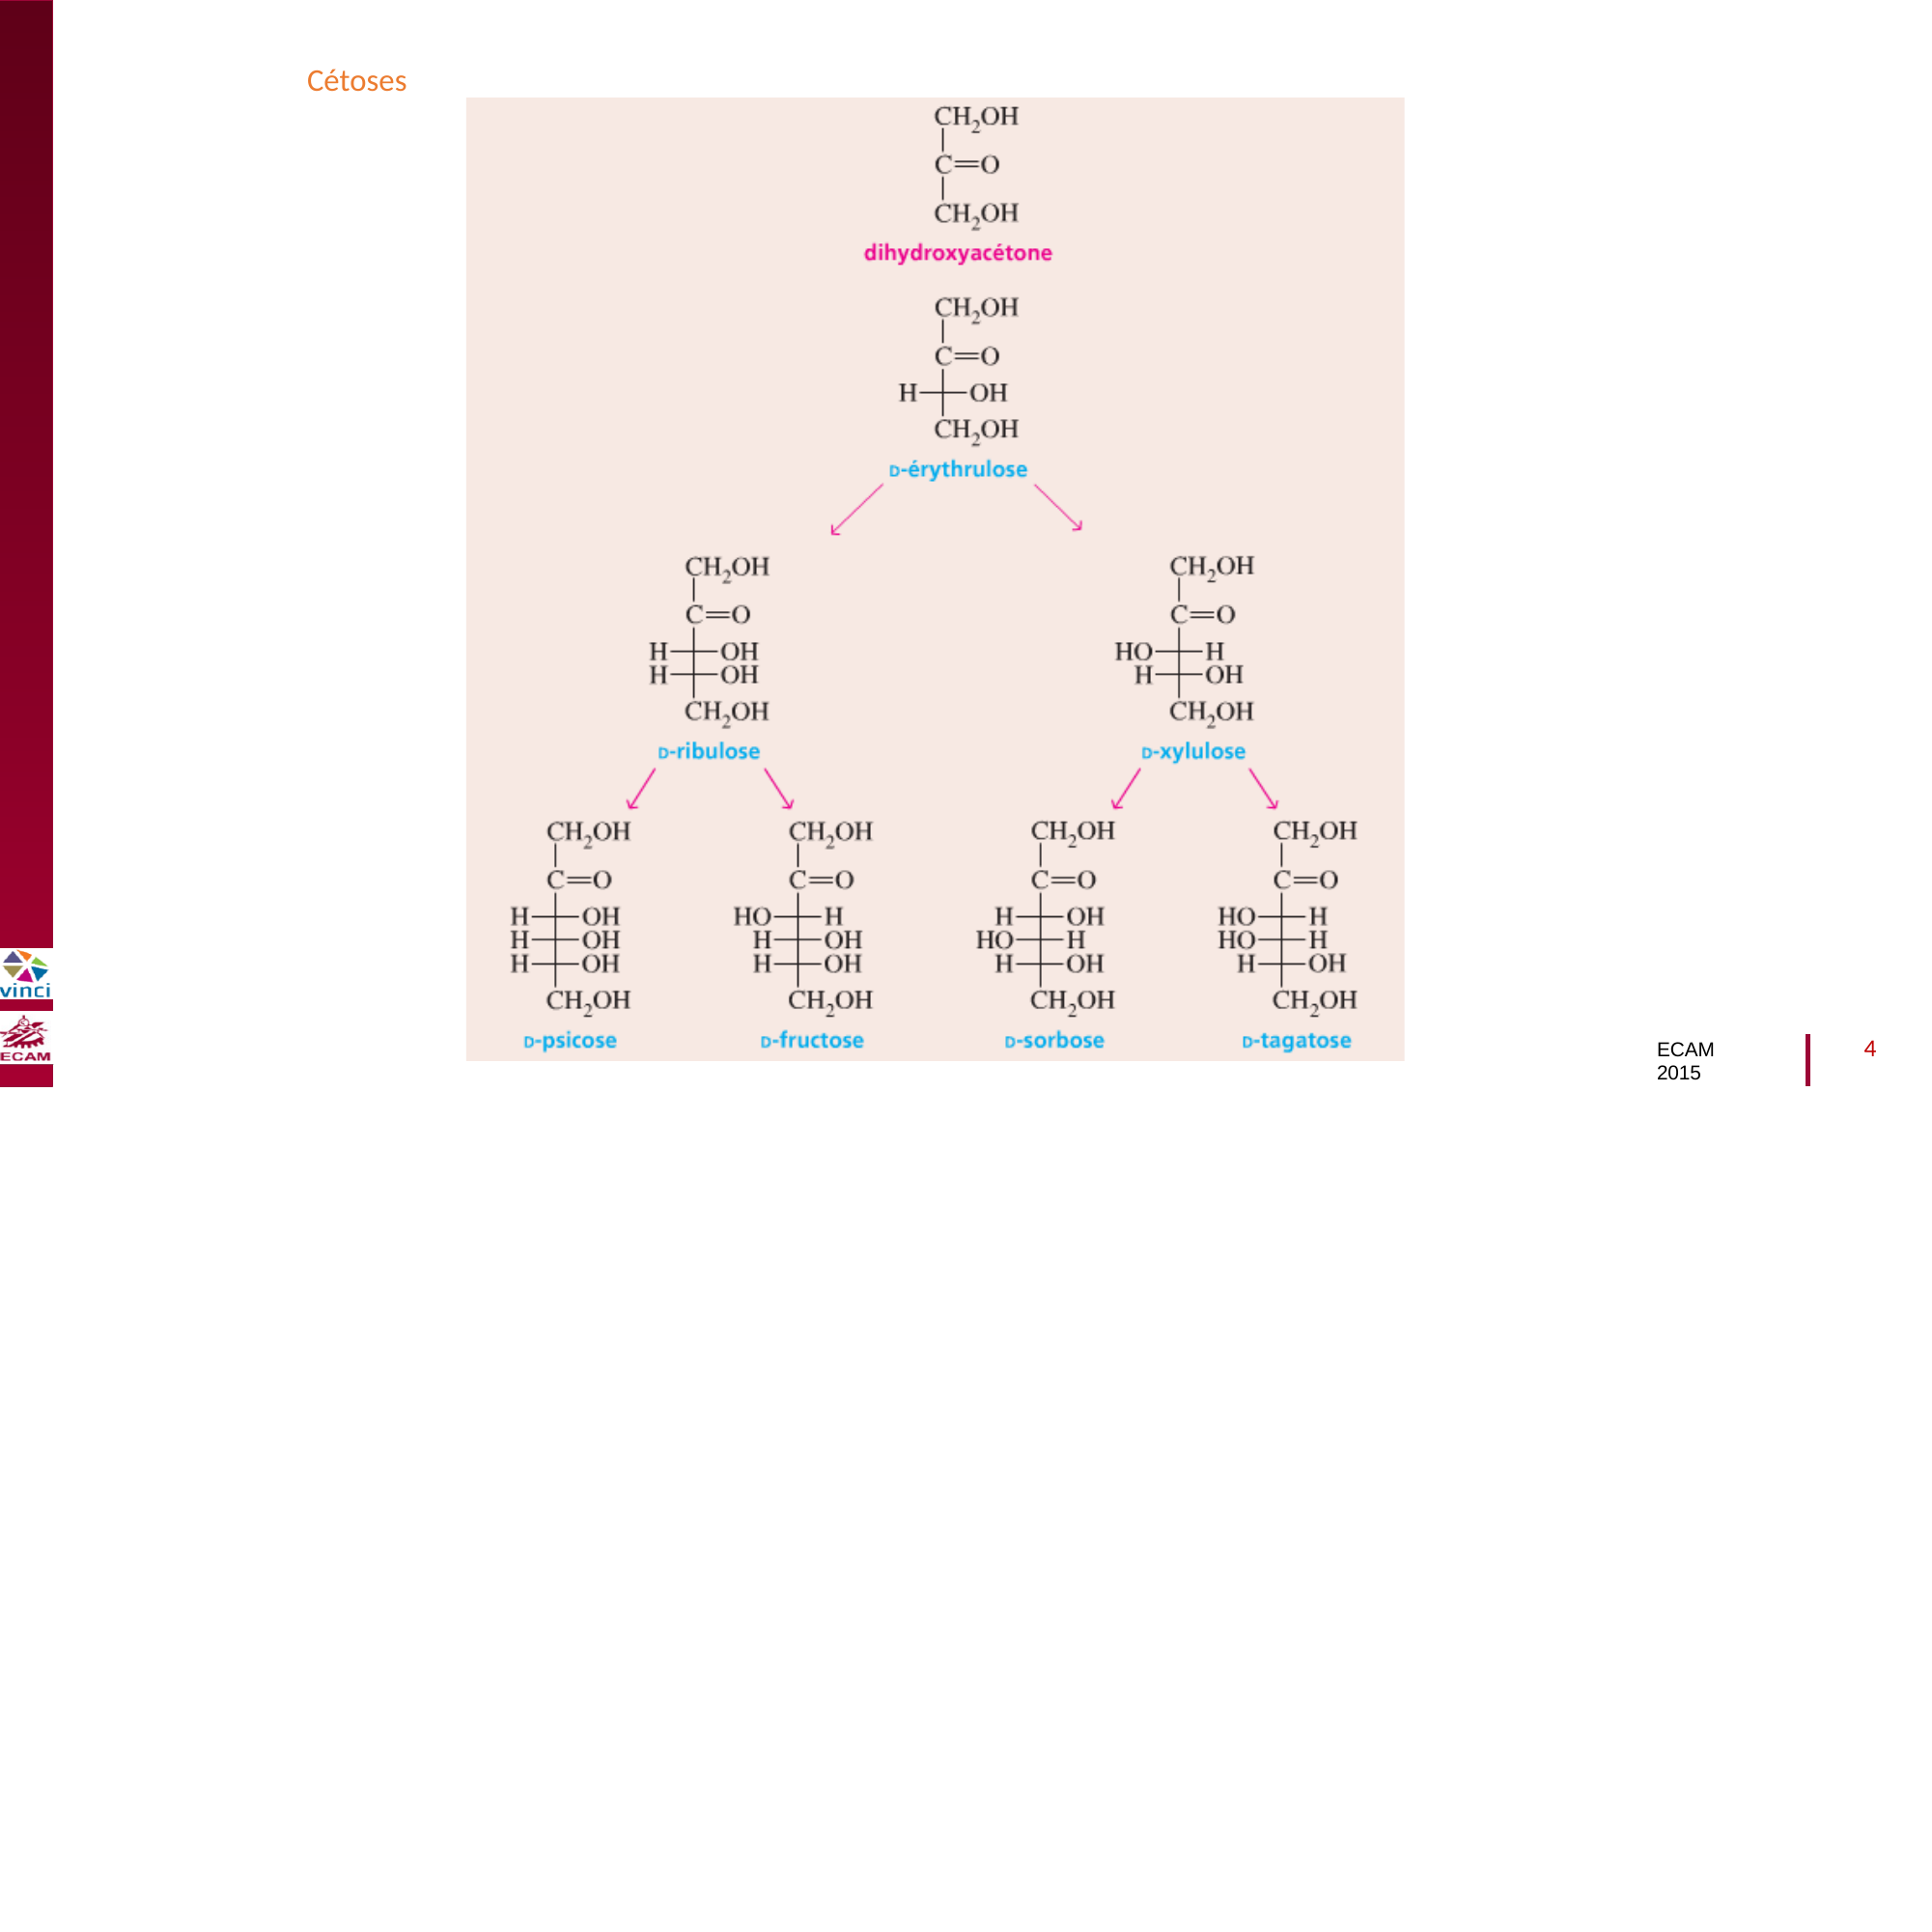

Cétoses

B2040-Chimie du vivant et environnement

4
ECAM 2015